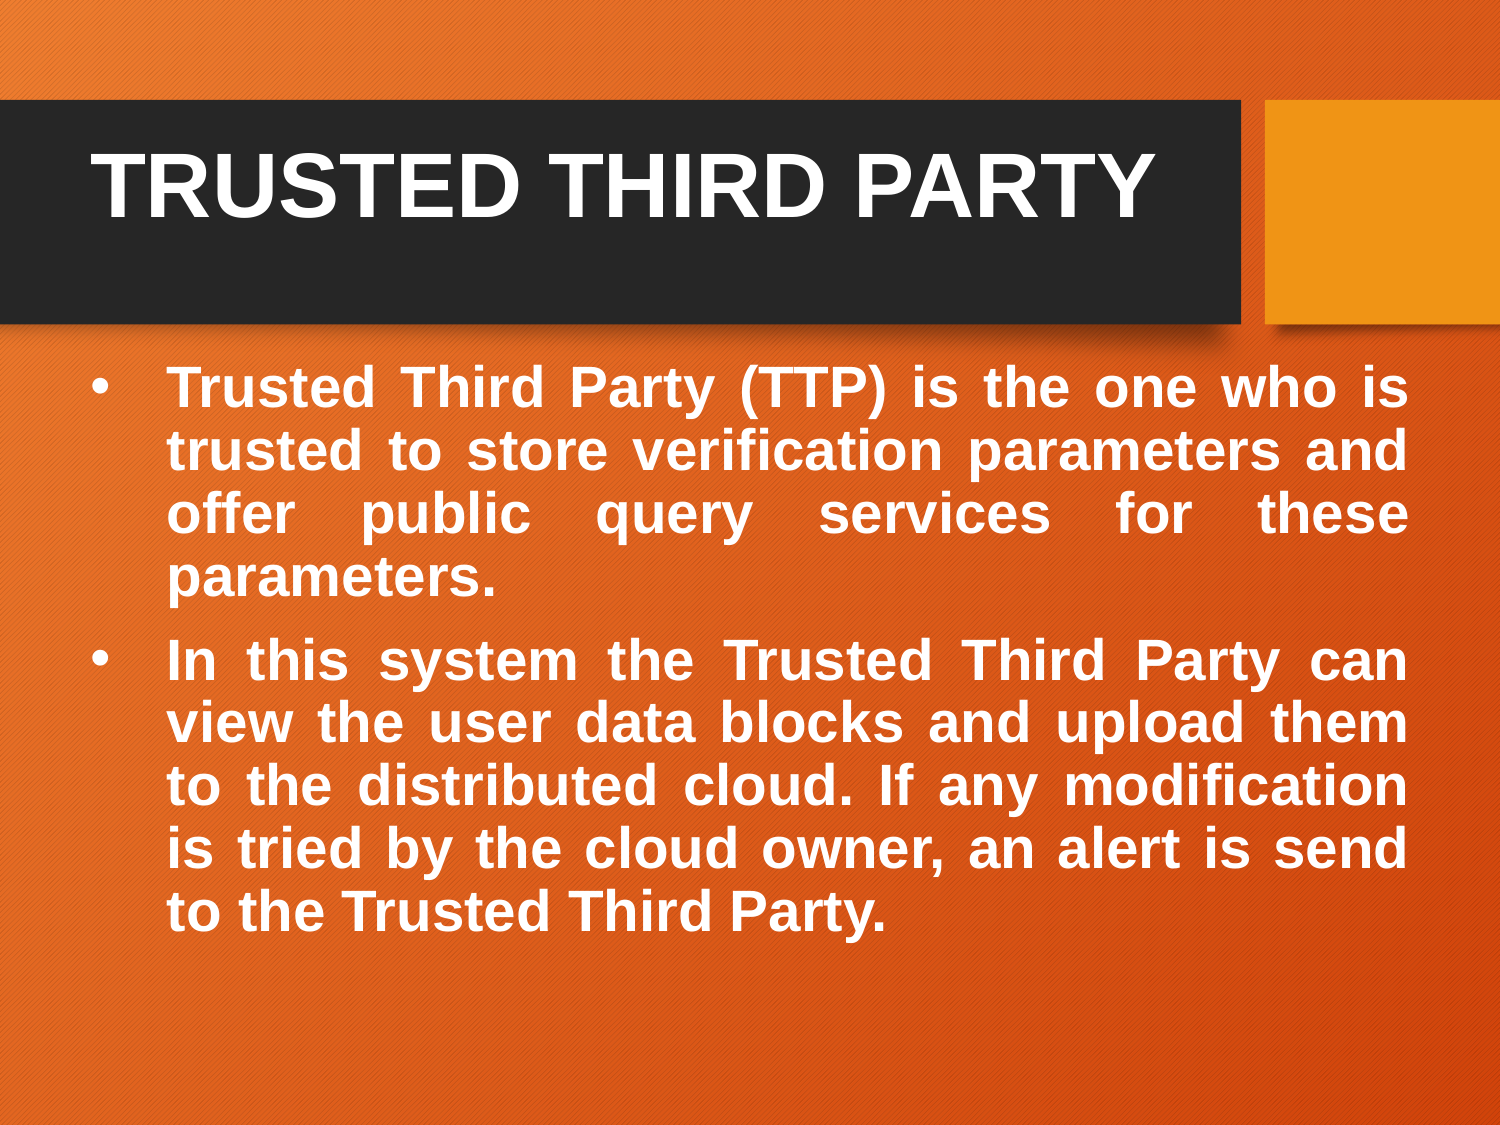

# TRUSTED THIRD PARTY
Trusted Third Party (TTP) is the one who is trusted to store verification parameters and offer public query services for these parameters.
In this system the Trusted Third Party can view the user data blocks and upload them to the distributed cloud. If any modification is tried by the cloud owner, an alert is send to the Trusted Third Party.